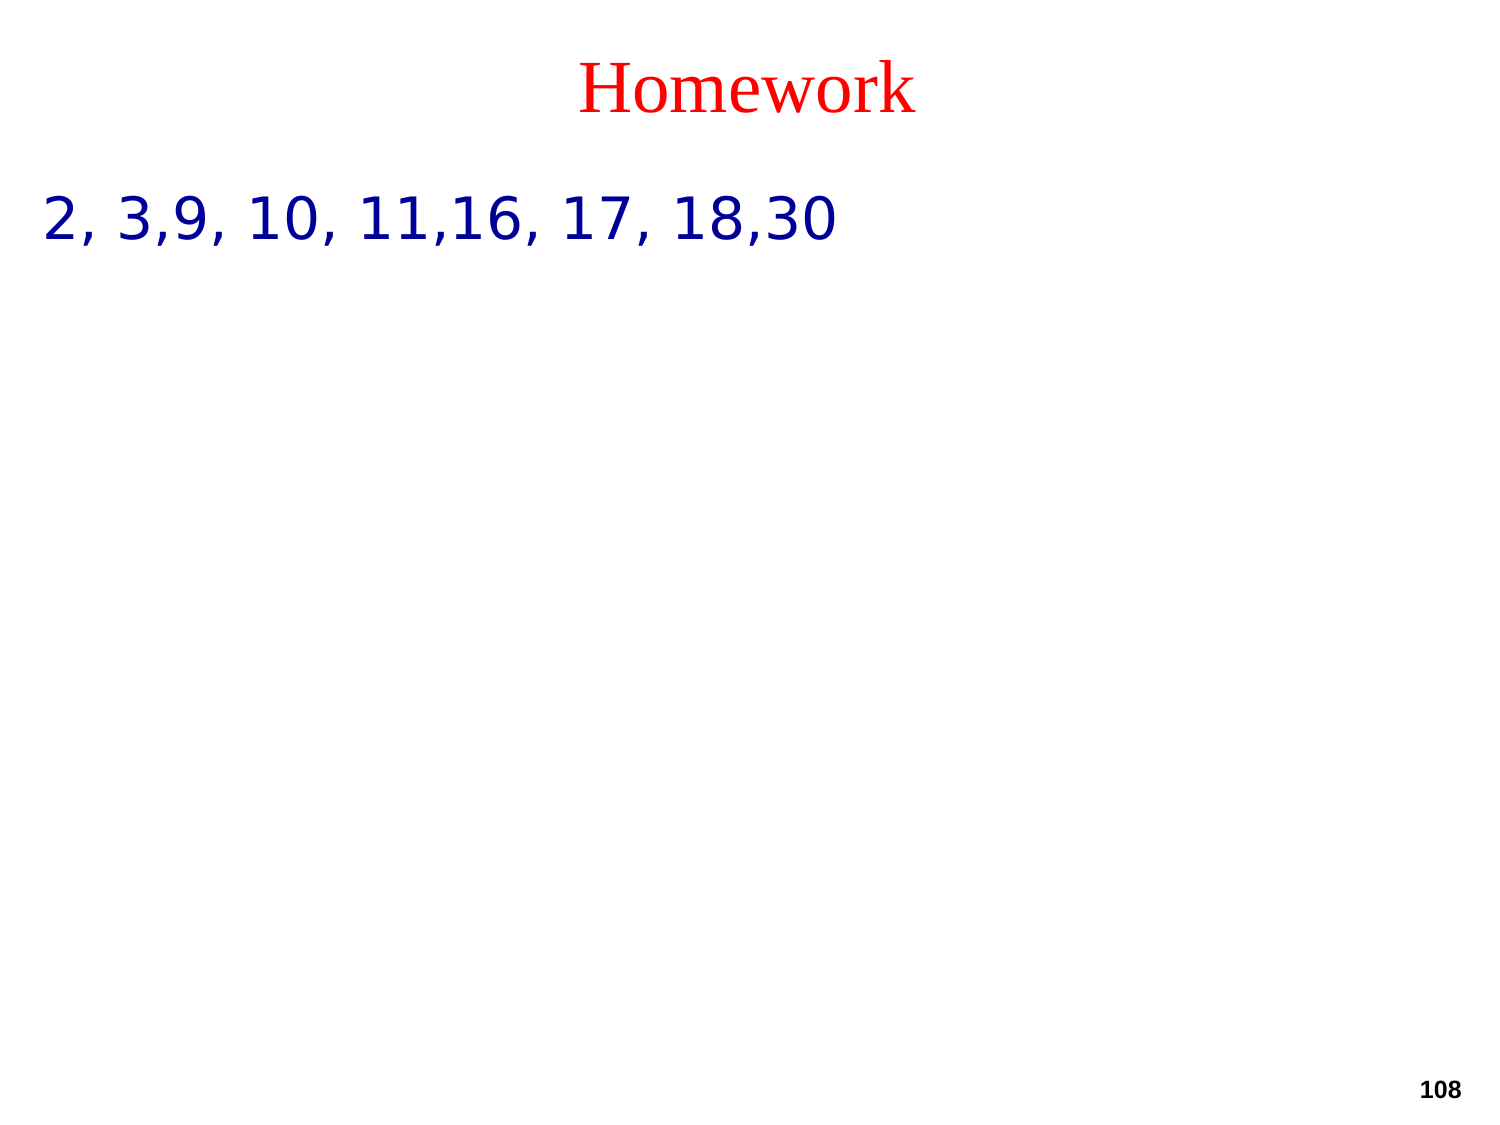

# Homework
2, 3,9, 10, 11,16, 17, 18,30